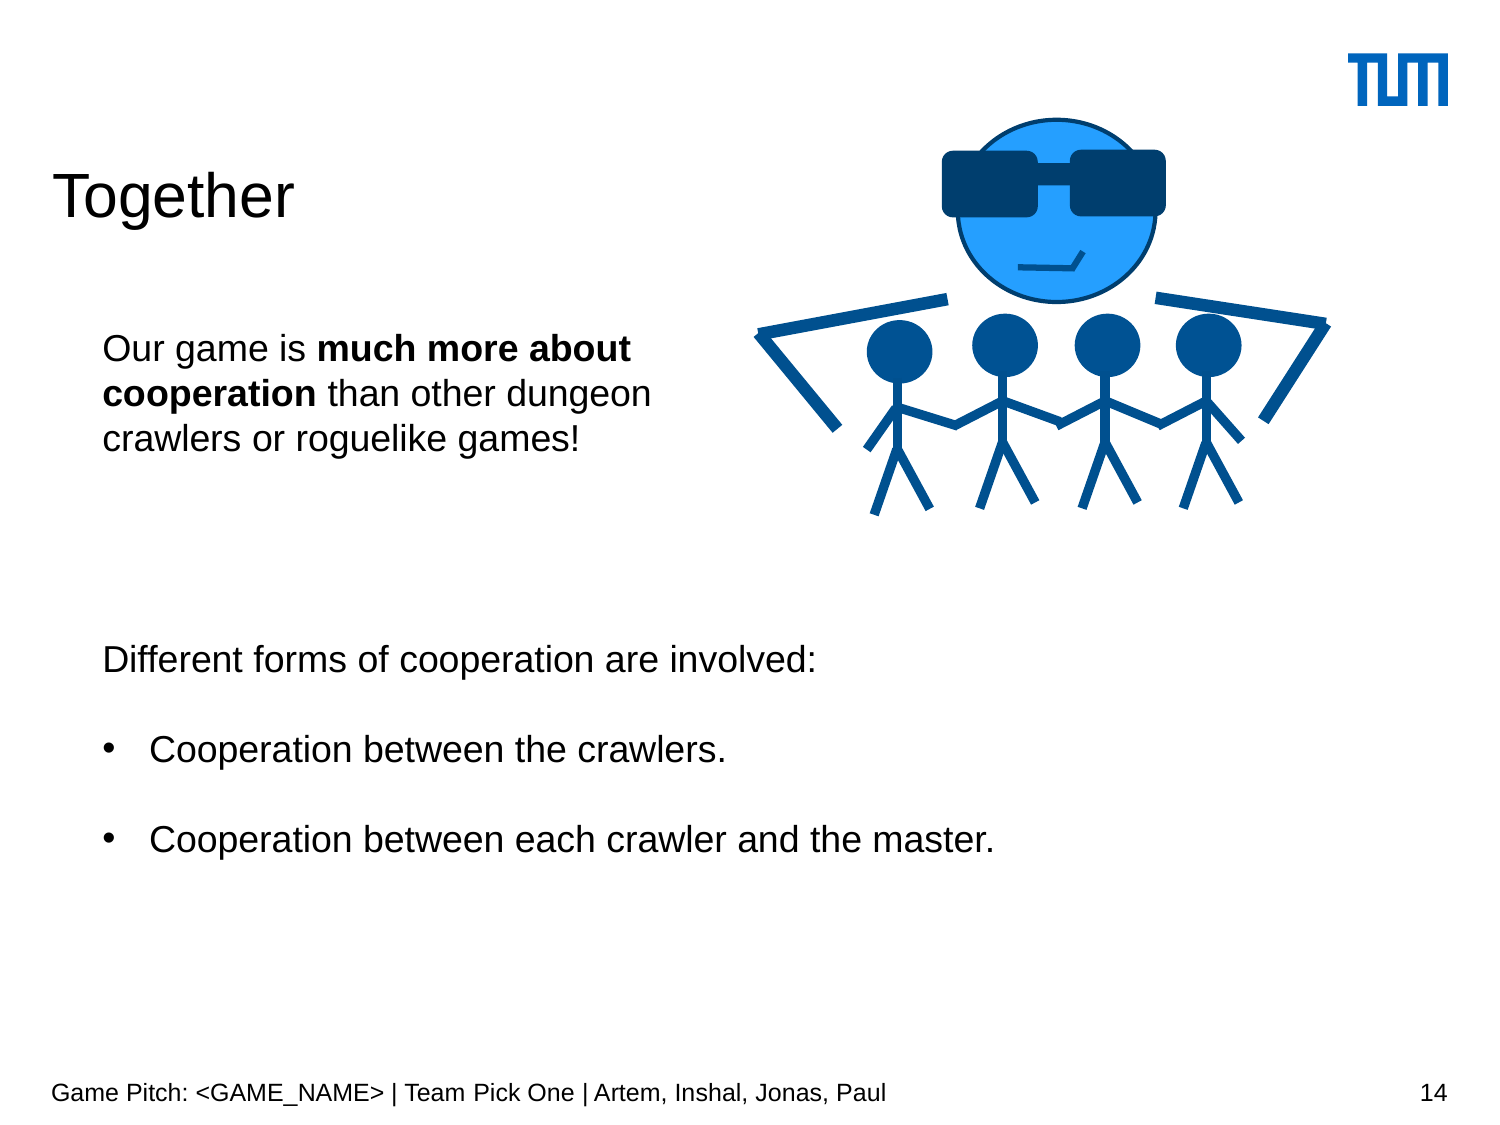

# Together

Our game is much more about cooperation than other dungeon crawlers or roguelike games!

Different forms of cooperation are involved:

Cooperation between the crawlers.

Cooperation between each crawler and the master.
Game Pitch: <GAME_NAME> | Team Pick One | Artem, Inshal, Jonas, Paul
14